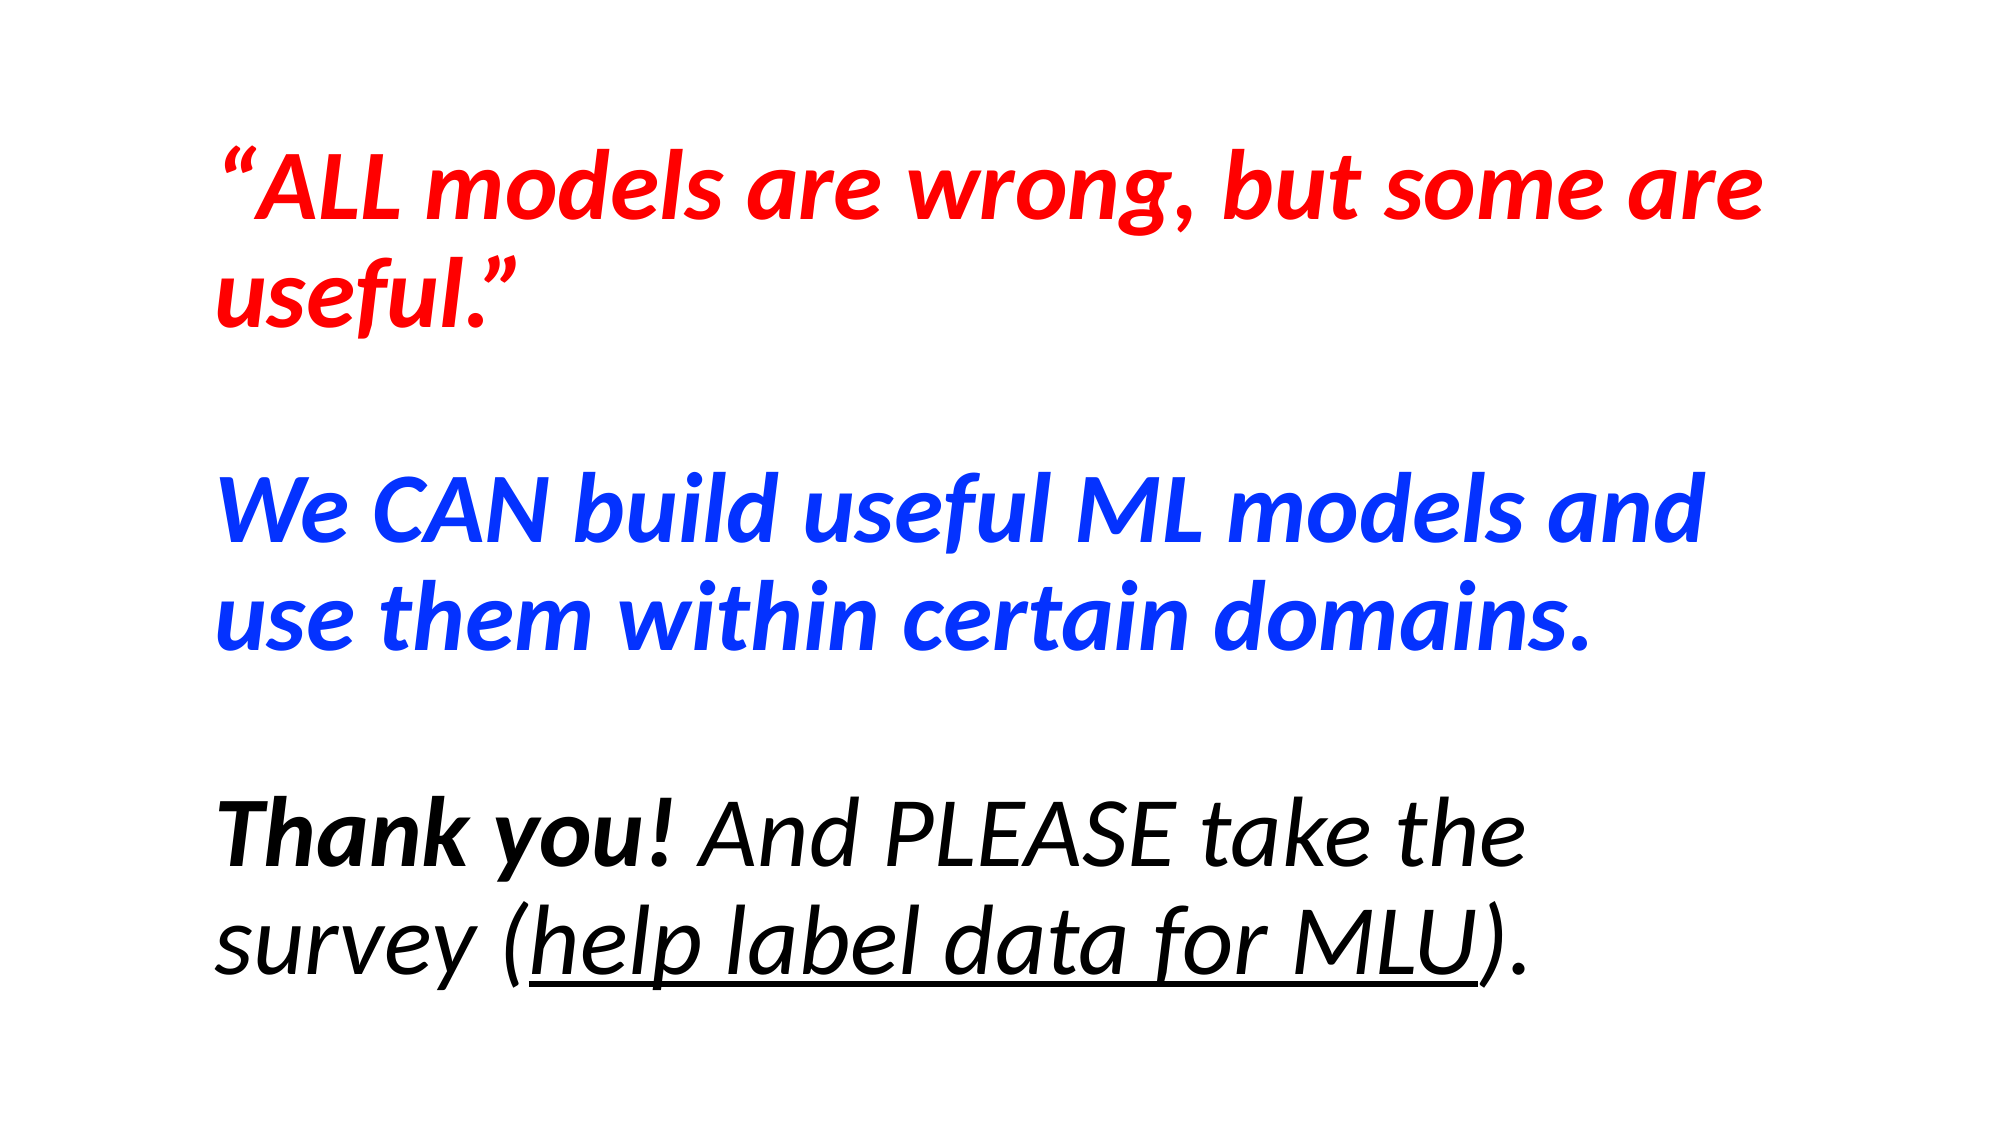

# “ALL models are wrong, but some are useful.” We CAN build useful ML models and use them within certain domains. Thank you! And PLEASE take the survey (help label data for MLU).